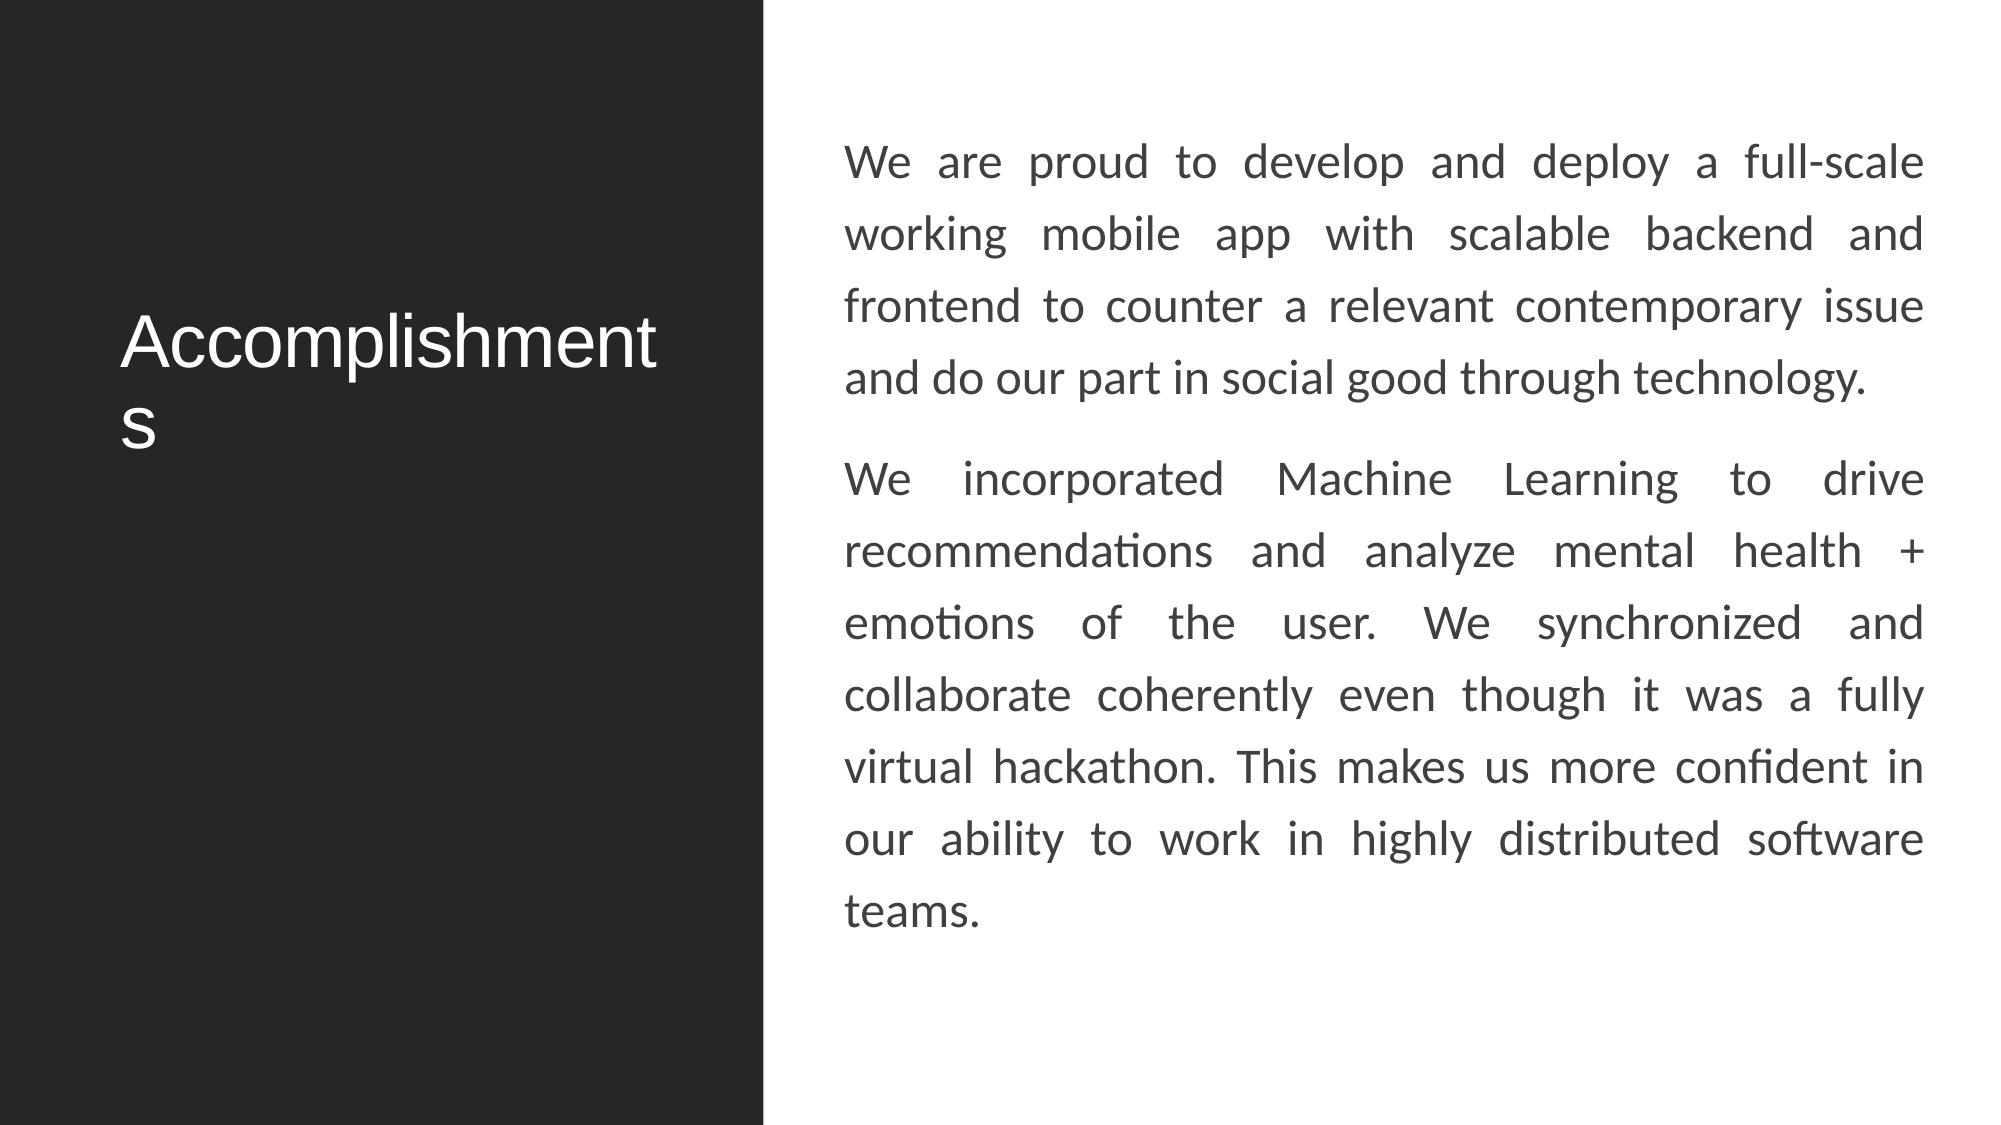

We are proud to develop and deploy a full-scale working mobile app with scalable backend and frontend to counter a relevant contemporary issue and do our part in social good through technology.
We incorporated Machine Learning to drive recommendations and analyze mental health + emotions of the user. We synchronized and collaborate coherently even though it was a fully virtual hackathon. This makes us more confident in our ability to work in highly distributed software teams.
# Accomplishments